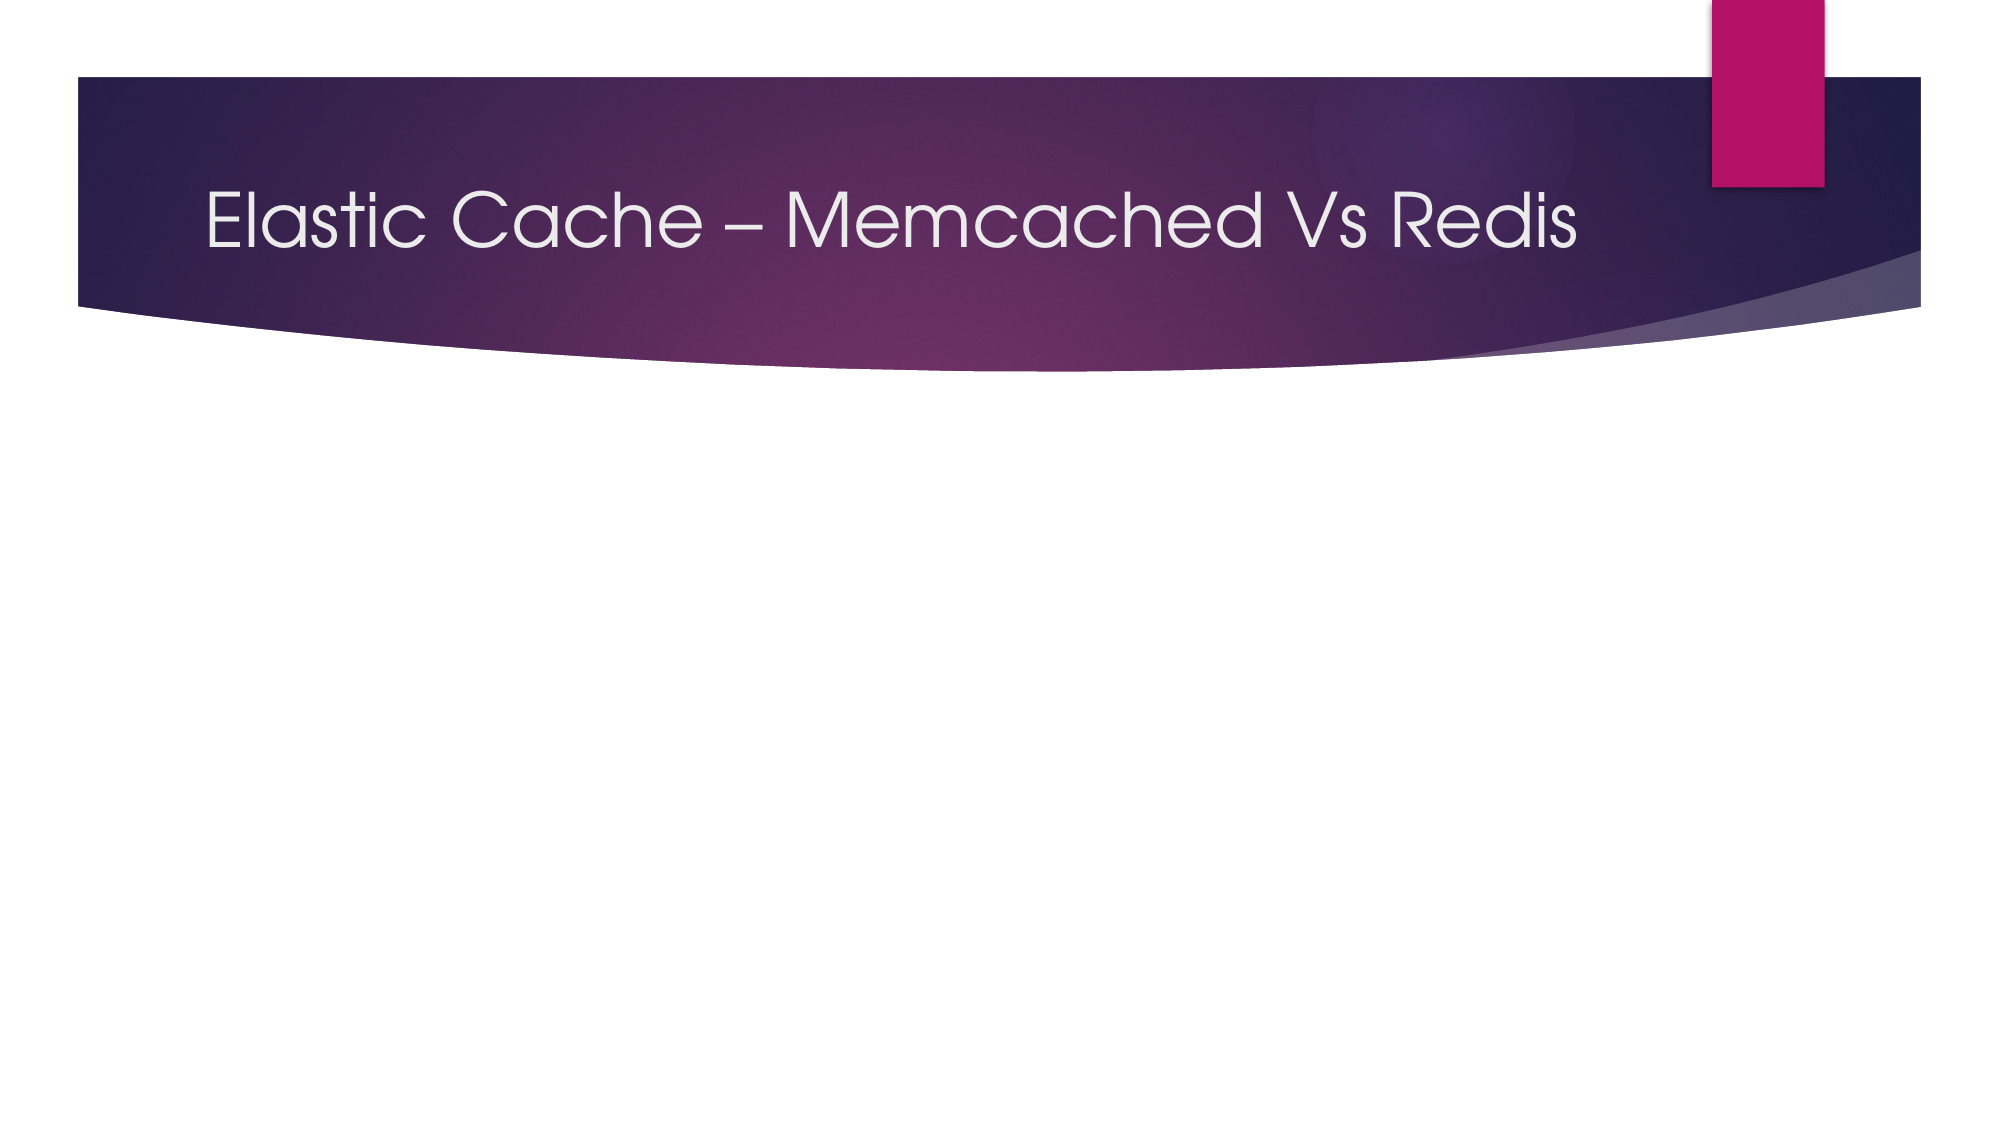

# Elastic Cache – Memcached Vs Redis